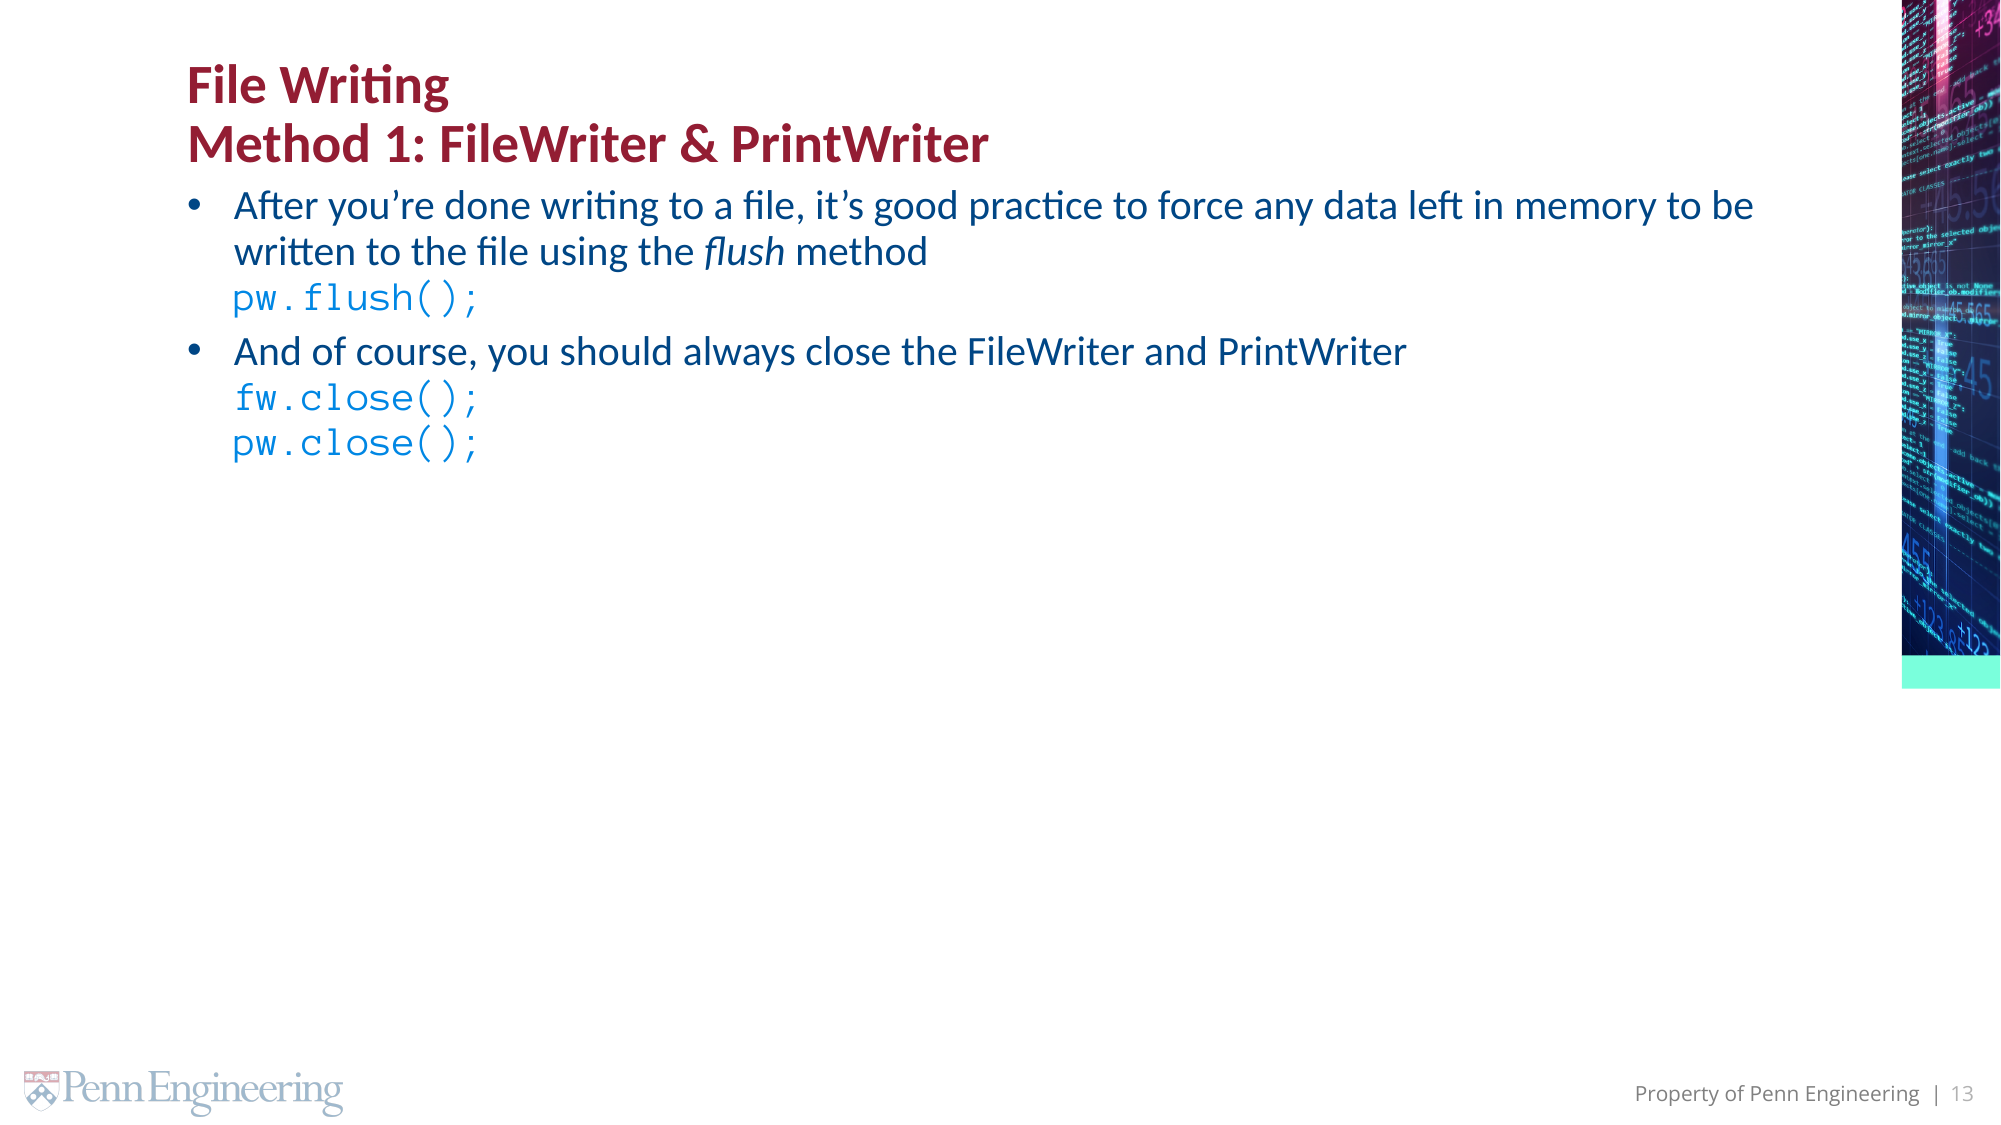

# File Writing Method 1: FileWriter & PrintWriter
After you’re done writing to a file, it’s good practice to force any data left in memory to be written to the file using the flush method
pw.flush();
And of course, you should always close the FileWriter and PrintWriter
fw.close();
pw.close();
13